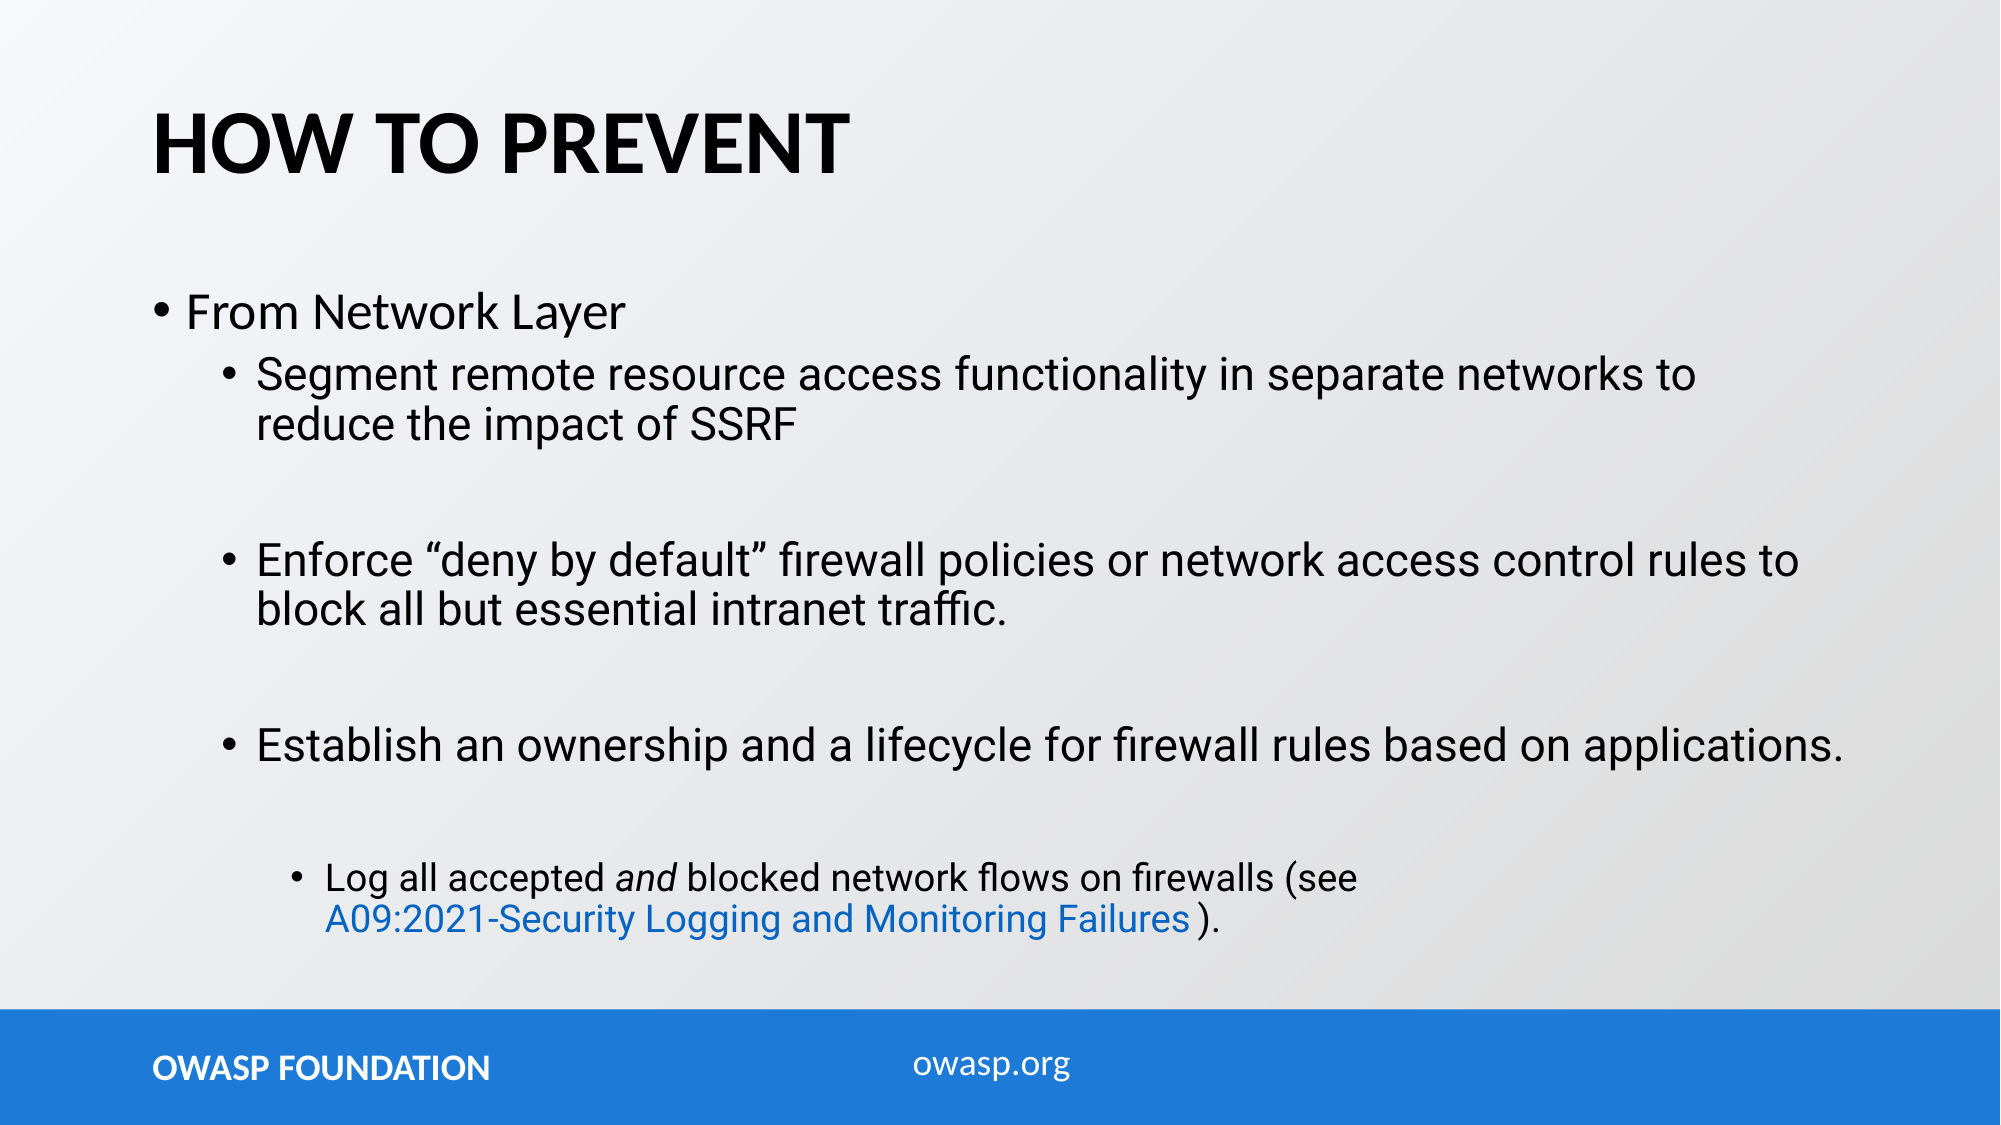

# HOW TO PREVENT
From Network Layer
Segment remote resource access functionality in separate networks to reduce the impact of SSRF

Enforce “deny by default” firewall policies or network access control rules to block all but essential intranet traffic.

Establish an ownership and a lifecycle for firewall rules based on applications.

Log all accepted and blocked network flows on firewalls (see A09:2021-Security Logging and Monitoring Failures).